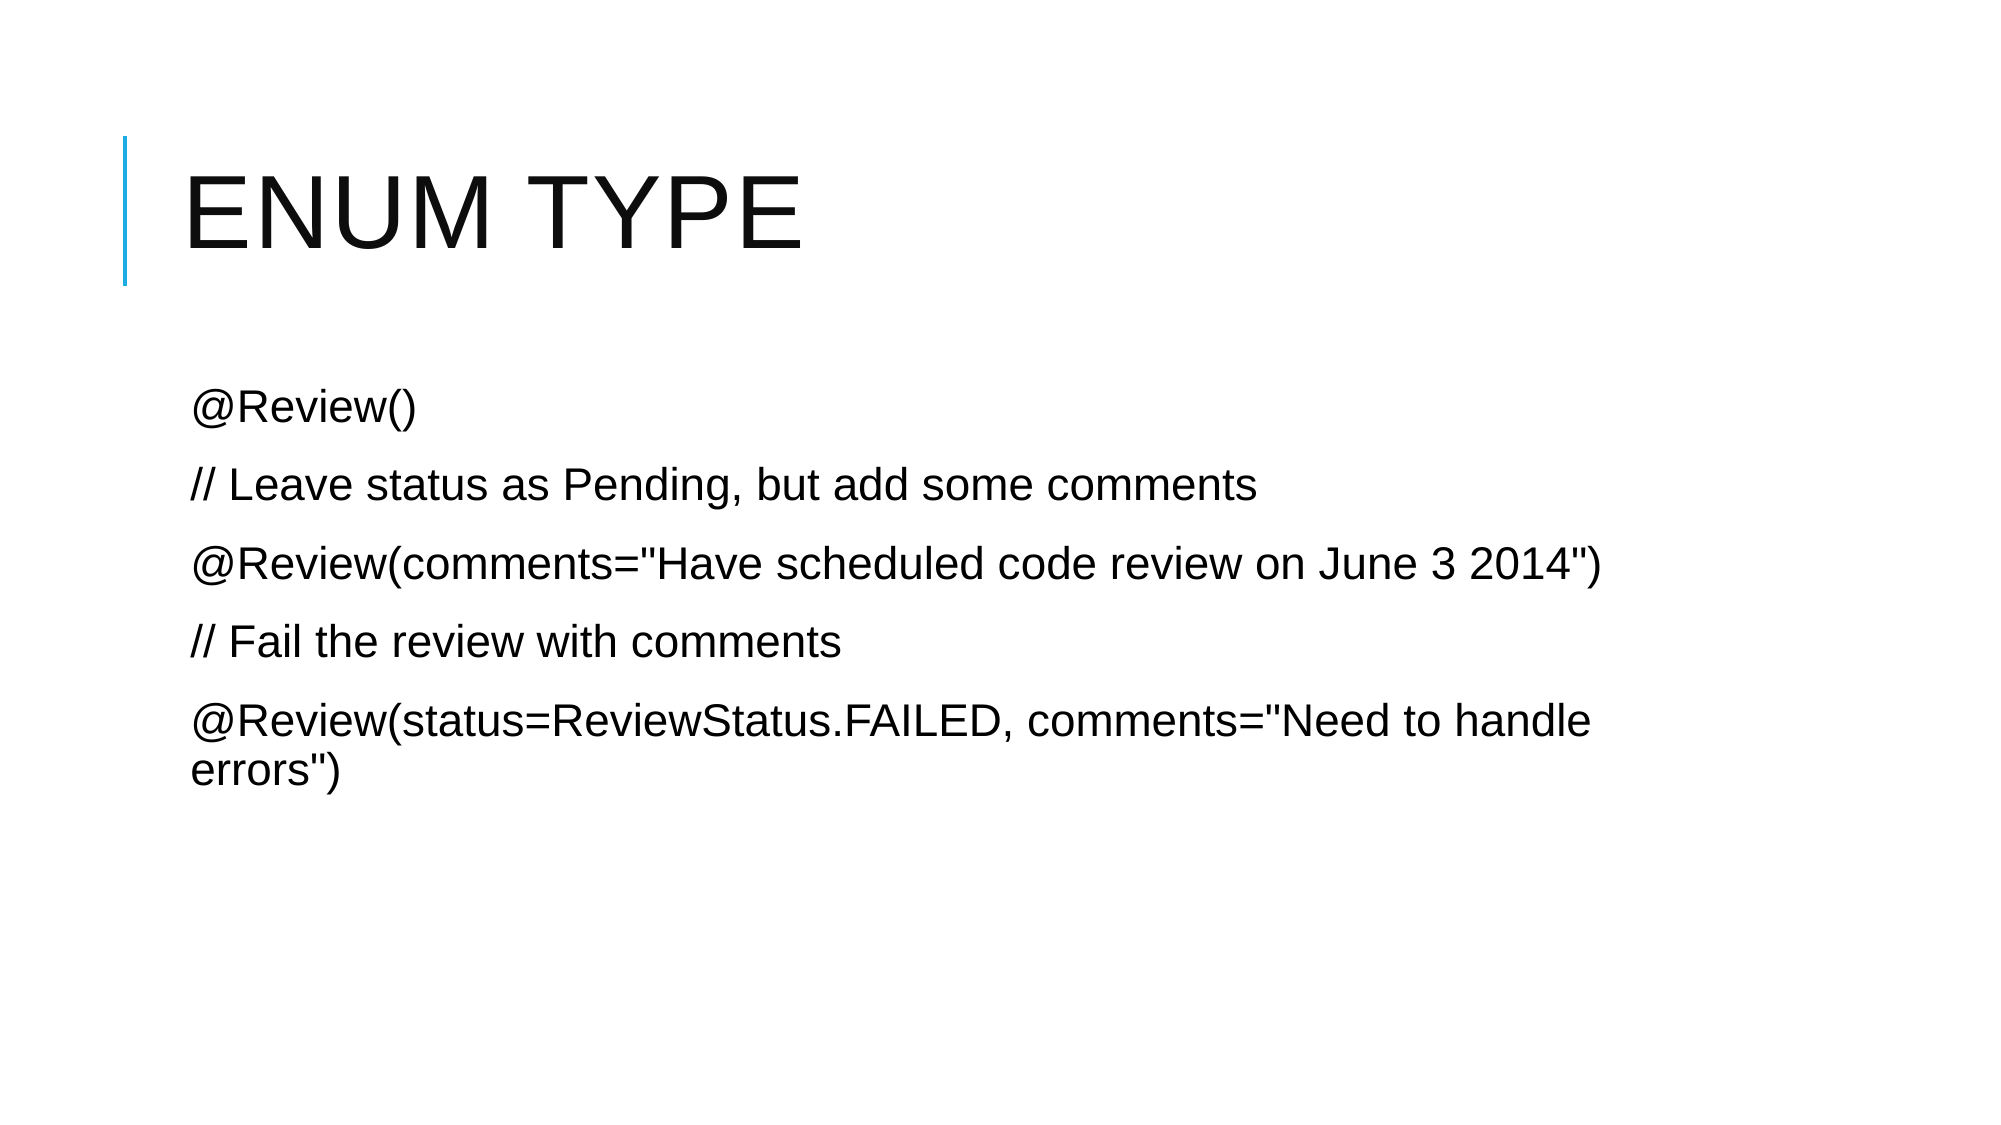

# Enum Type
@Review()
// Leave status as Pending, but add some comments
@Review(comments="Have scheduled code review on June 3 2014")
// Fail the review with comments
@Review(status=ReviewStatus.FAILED, comments="Need to handle errors")